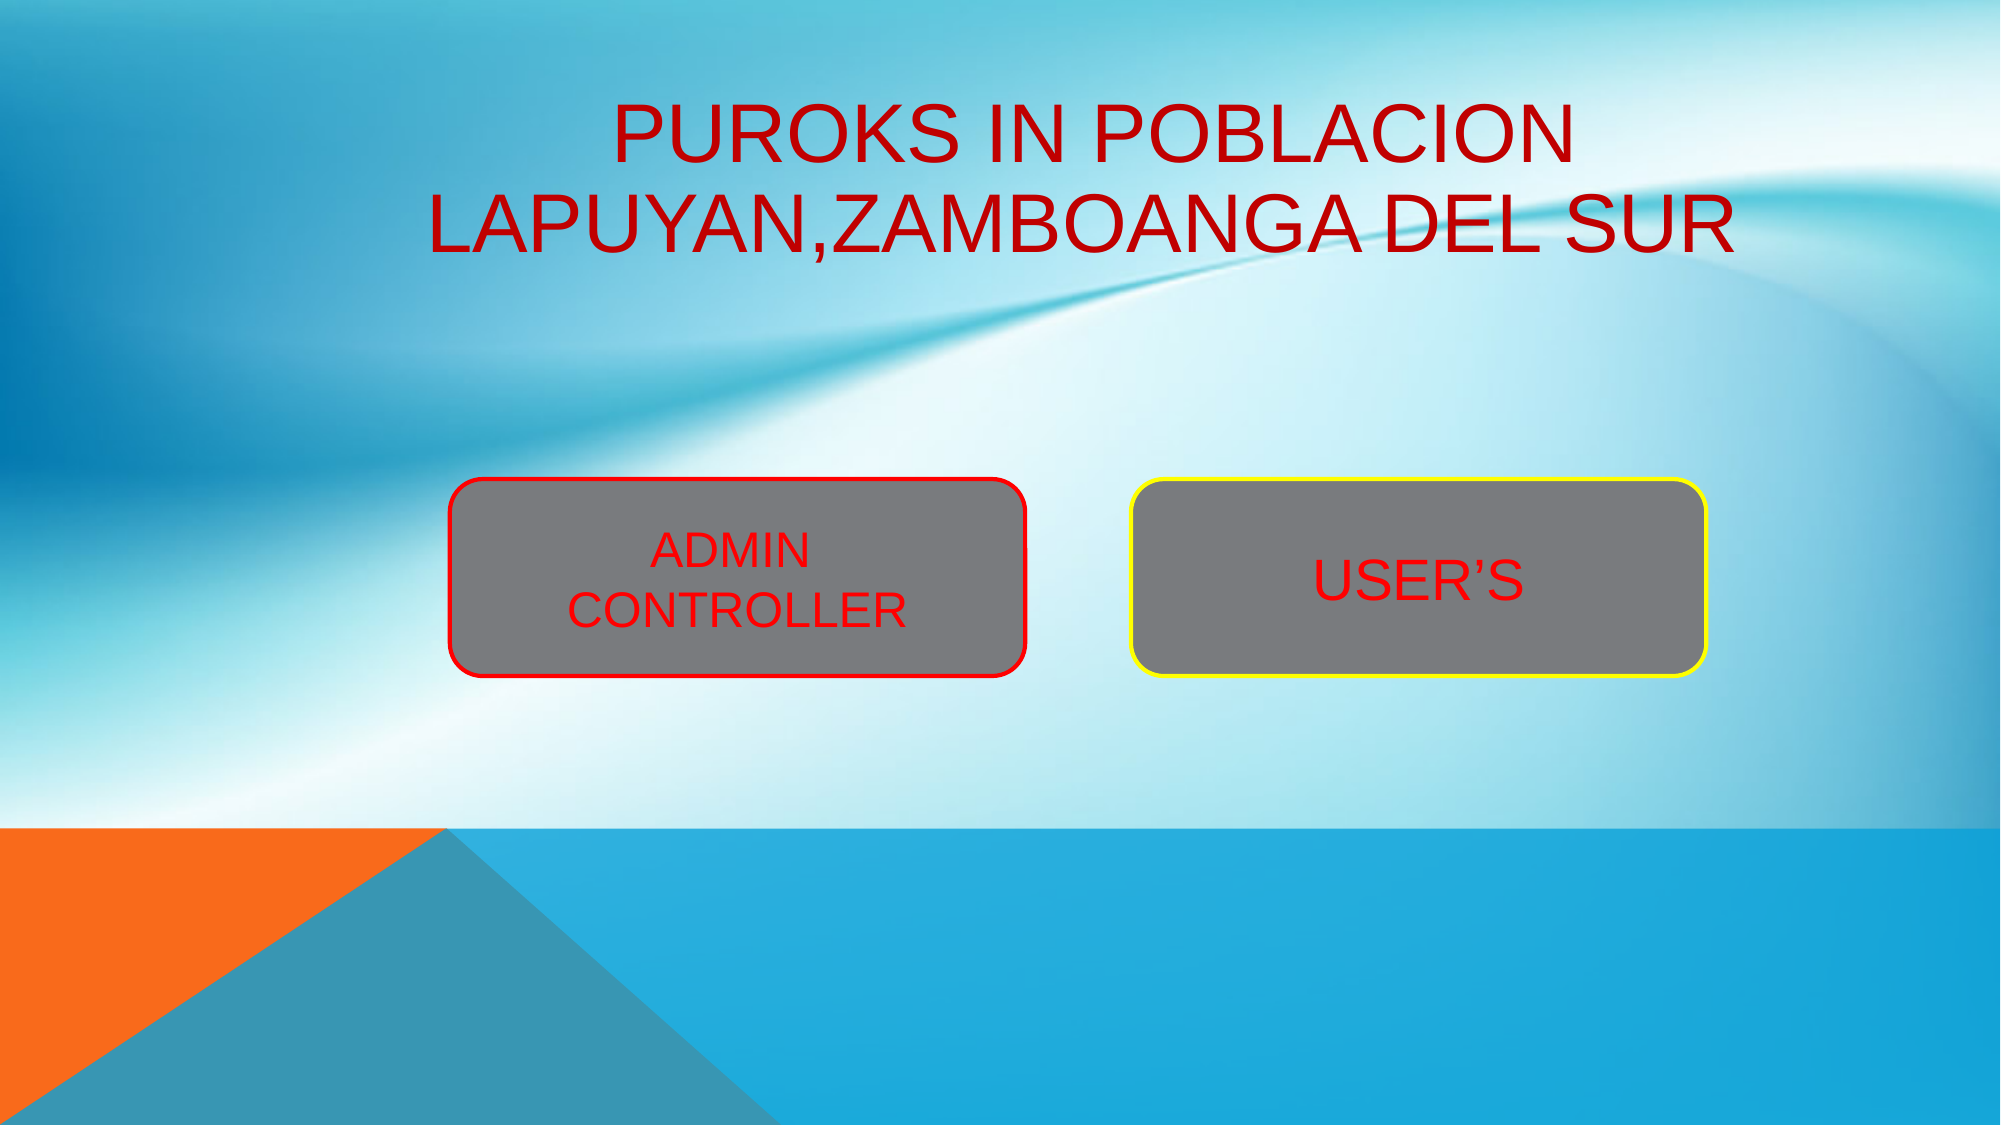

PUROKS IN POBLACION LAPUYAN,ZAMBOANGA DEL SUR
ADMIN
CONTROLLER
USER’S